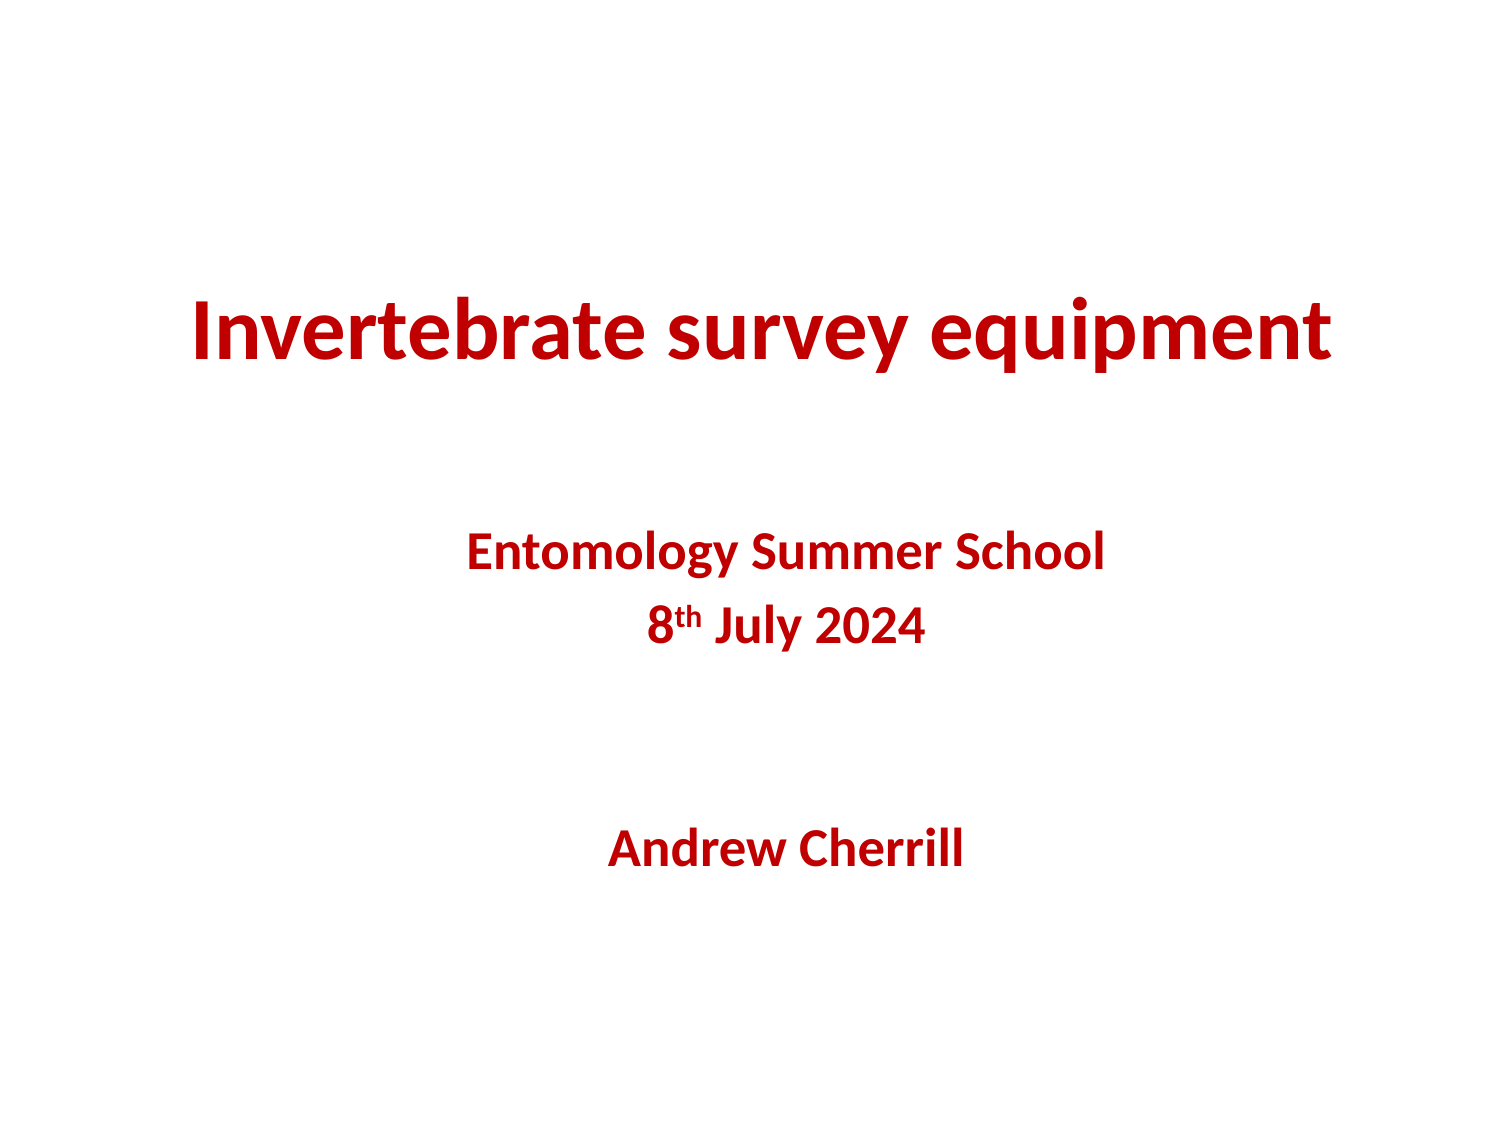

# Invertebrate survey equipment

Entomology Summer School
8th July 2024

Andrew Cherrill